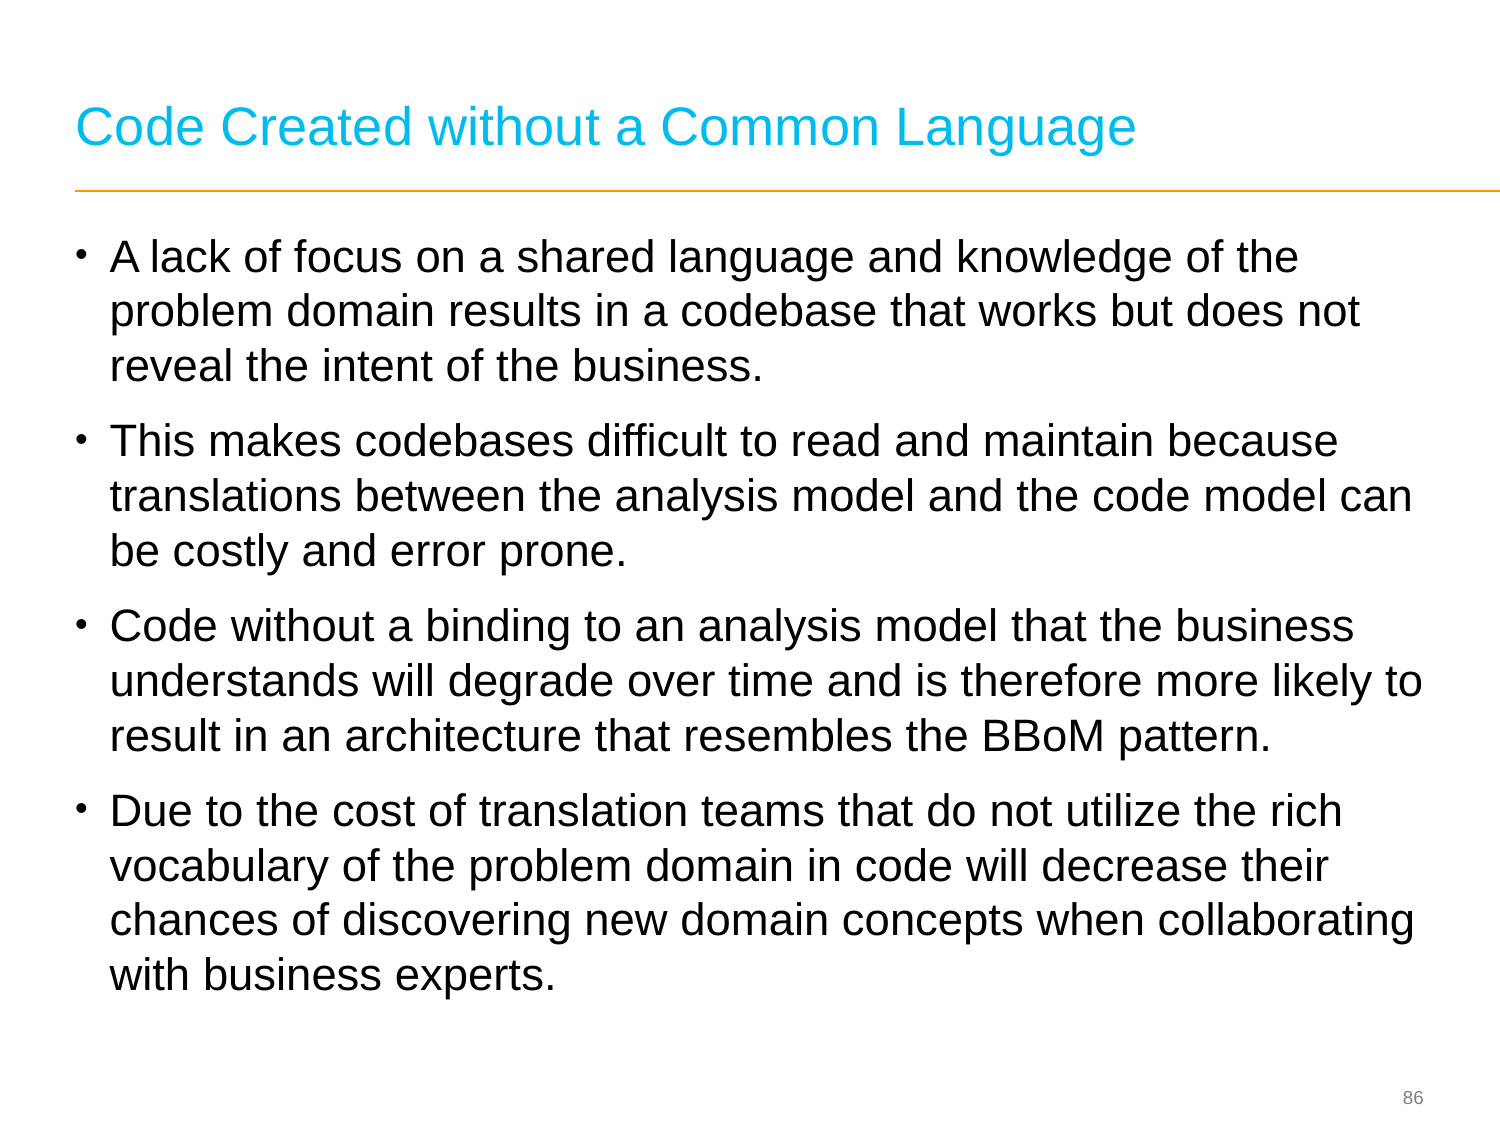

# Code Created without a Common Language
A lack of focus on a shared language and knowledge of the problem domain results in a codebase that works but does not reveal the intent of the business.
This makes codebases difficult to read and maintain because translations between the analysis model and the code model can be costly and error prone.
Code without a binding to an analysis model that the business understands will degrade over time and is therefore more likely to result in an architecture that resembles the BBoM pattern.
Due to the cost of translation teams that do not utilize the rich vocabulary of the problem domain in code will decrease their chances of discovering new domain concepts when collaborating with business experts.